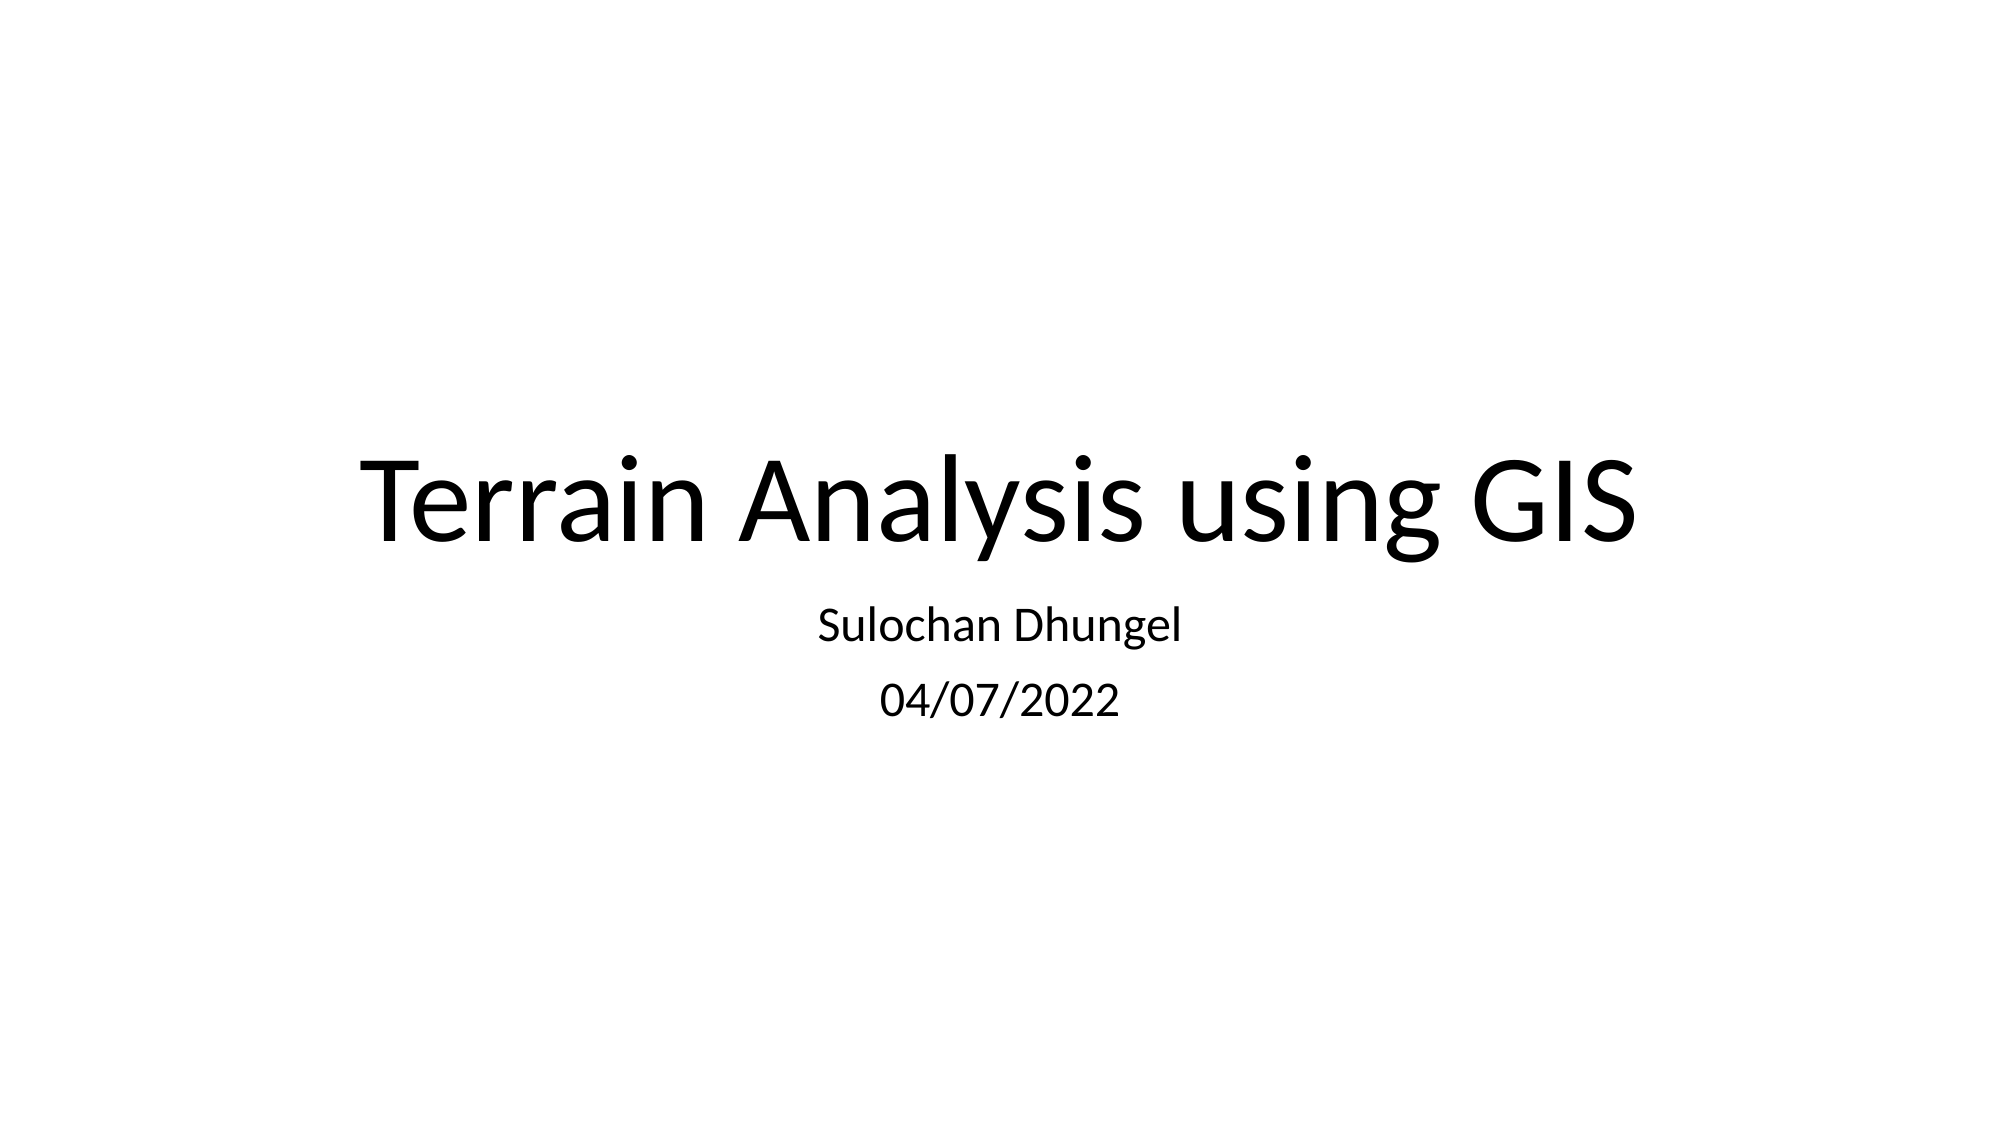

# Terrain Analysis using GIS
Sulochan Dhungel
04/07/2022